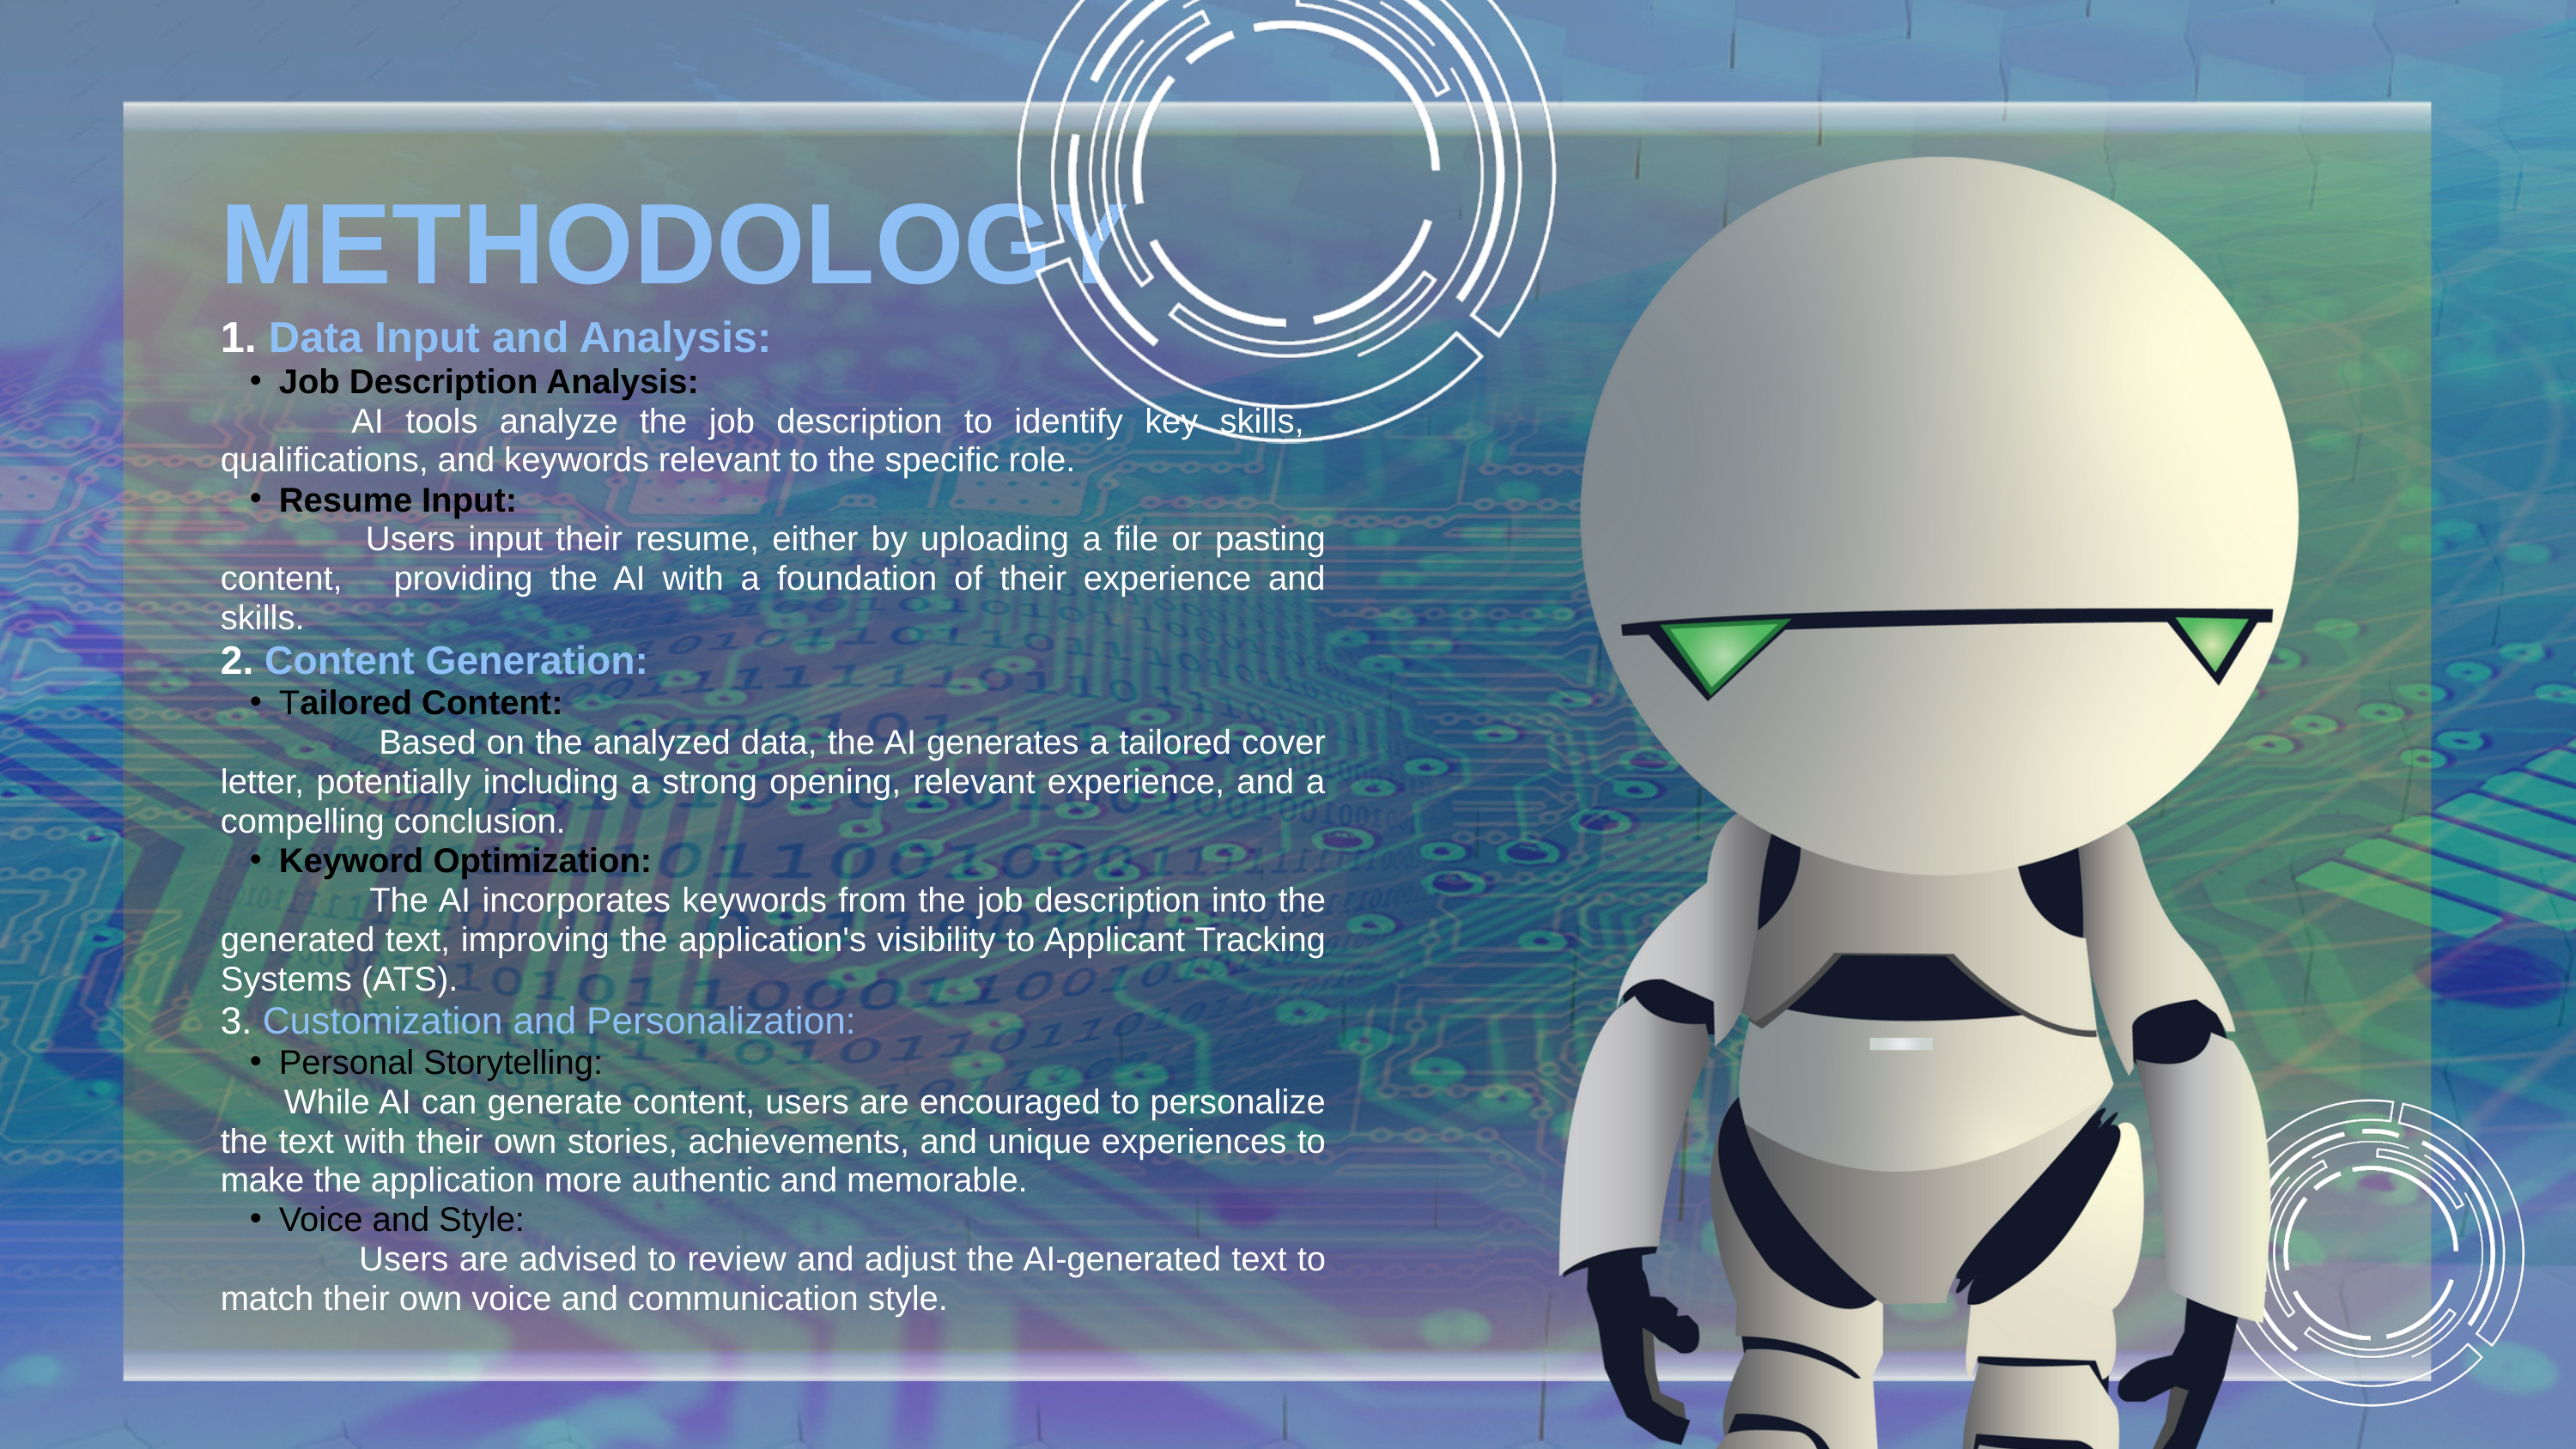

METHODOLOGY
1. Data Input and Analysis:
Job Description Analysis:
      AI tools analyze the job description to identify key skills,  qualifications, and keywords relevant to the specific role.
Resume Input:
           Users input their resume, either by uploading a file or pasting content,   providing the AI with a foundation of their experience and skills.
2. Content Generation:
Tailored Content:
               Based on the analyzed data, the AI generates a tailored cover letter, potentially including a strong opening, relevant experience, and a compelling conclusion.
Keyword Optimization:
             The AI incorporates keywords from the job description into the generated text, improving the application's visibility to Applicant Tracking Systems (ATS).
3. Customization and Personalization:
Personal Storytelling:
      While AI can generate content, users are encouraged to personalize the text with their own stories, achievements, and unique experiences to make the application more authentic and memorable.
Voice and Style:
             Users are advised to review and adjust the AI-generated text to match their own voice and communication style.